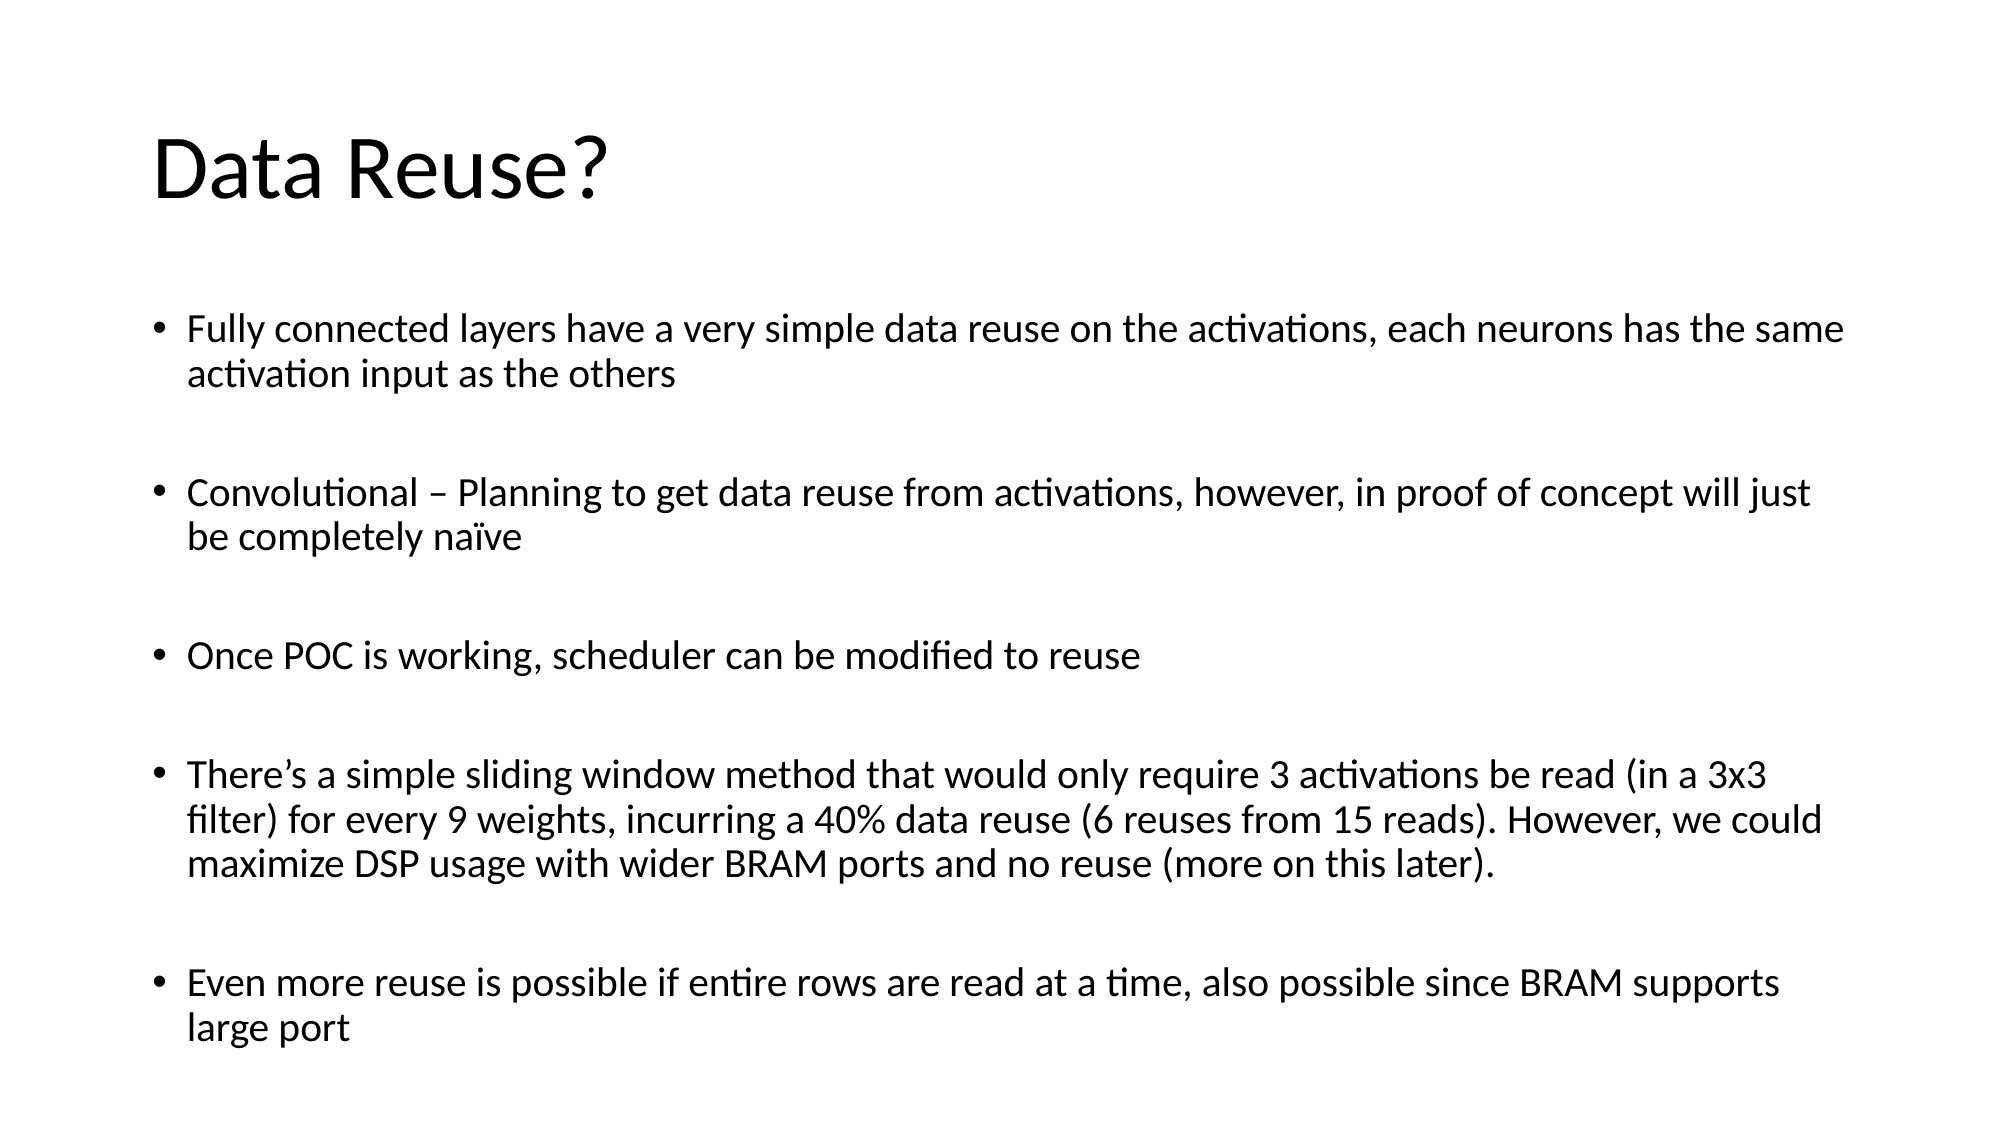

# Data Reuse?
Fully connected layers have a very simple data reuse on the activations, each neurons has the same activation input as the others

Convolutional – Planning to get data reuse from activations, however, in proof of concept will just be completely naïve

Once POC is working, scheduler can be modified to reuse

There’s a simple sliding window method that would only require 3 activations be read (in a 3x3 filter) for every 9 weights, incurring a 40% data reuse (6 reuses from 15 reads). However, we could maximize DSP usage with wider BRAM ports and no reuse (more on this later).

Even more reuse is possible if entire rows are read at a time, also possible since BRAM supports large port